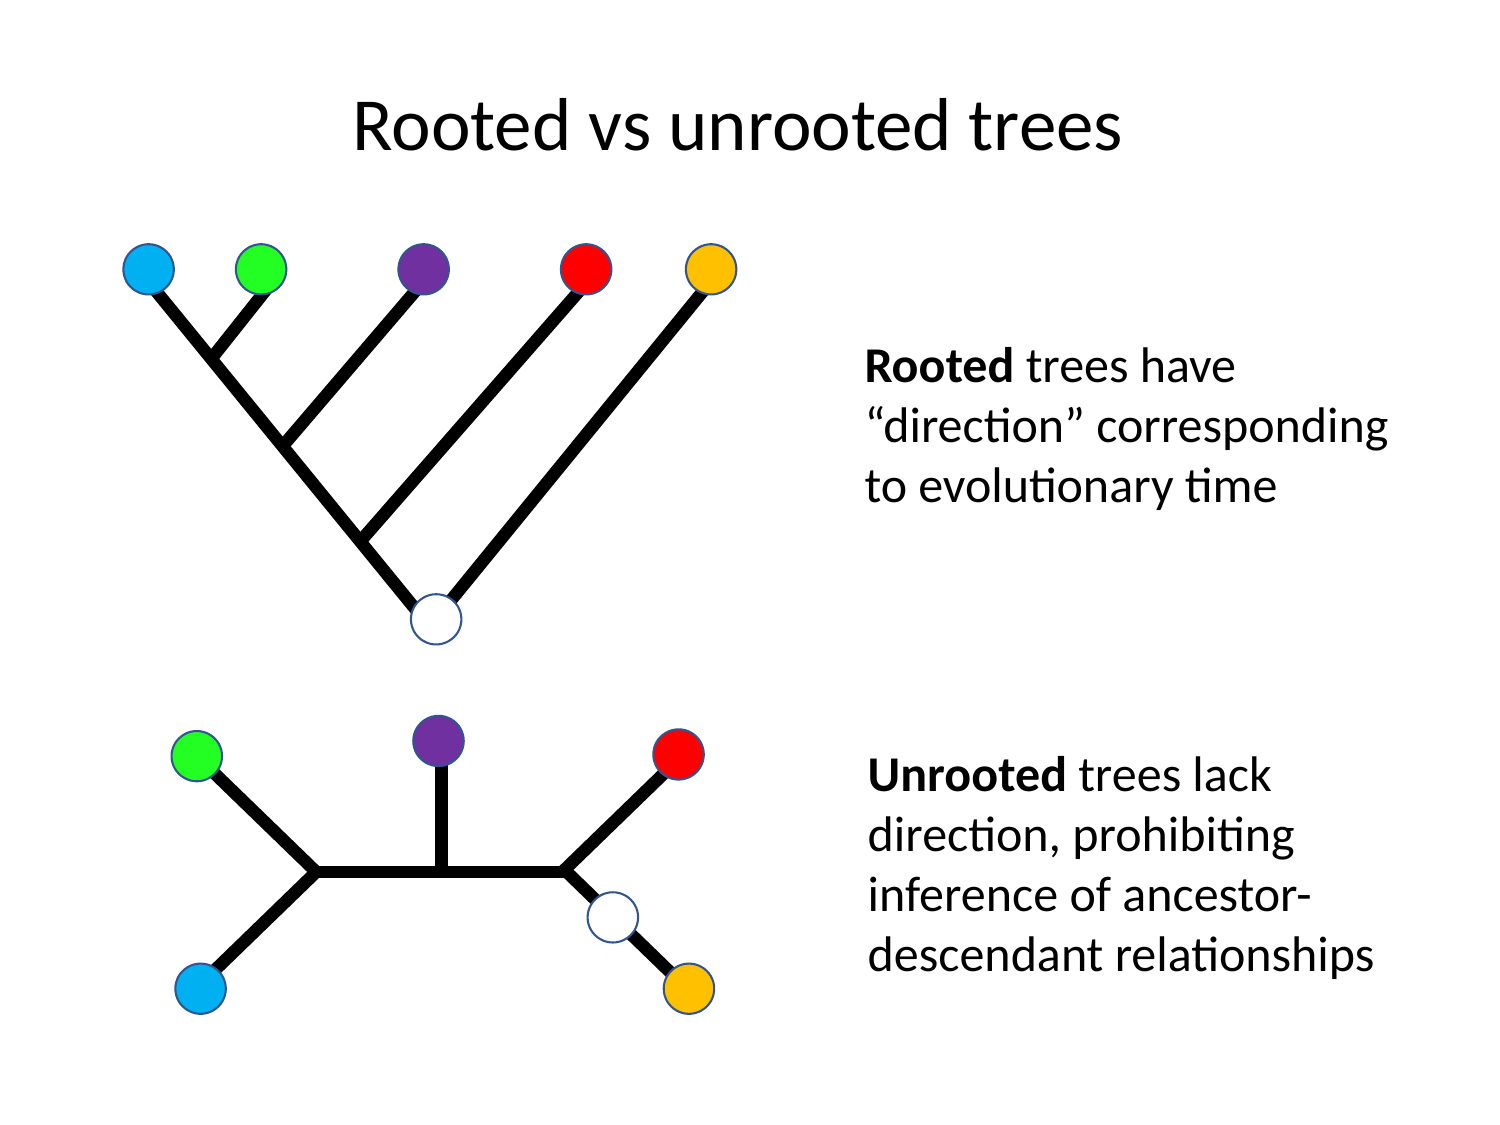

# Rooted vs unrooted trees

Rooted trees have “direction” corresponding to evolutionary time

Unrooted trees lack direction, prohibiting inference of ancestor-descendant relationships